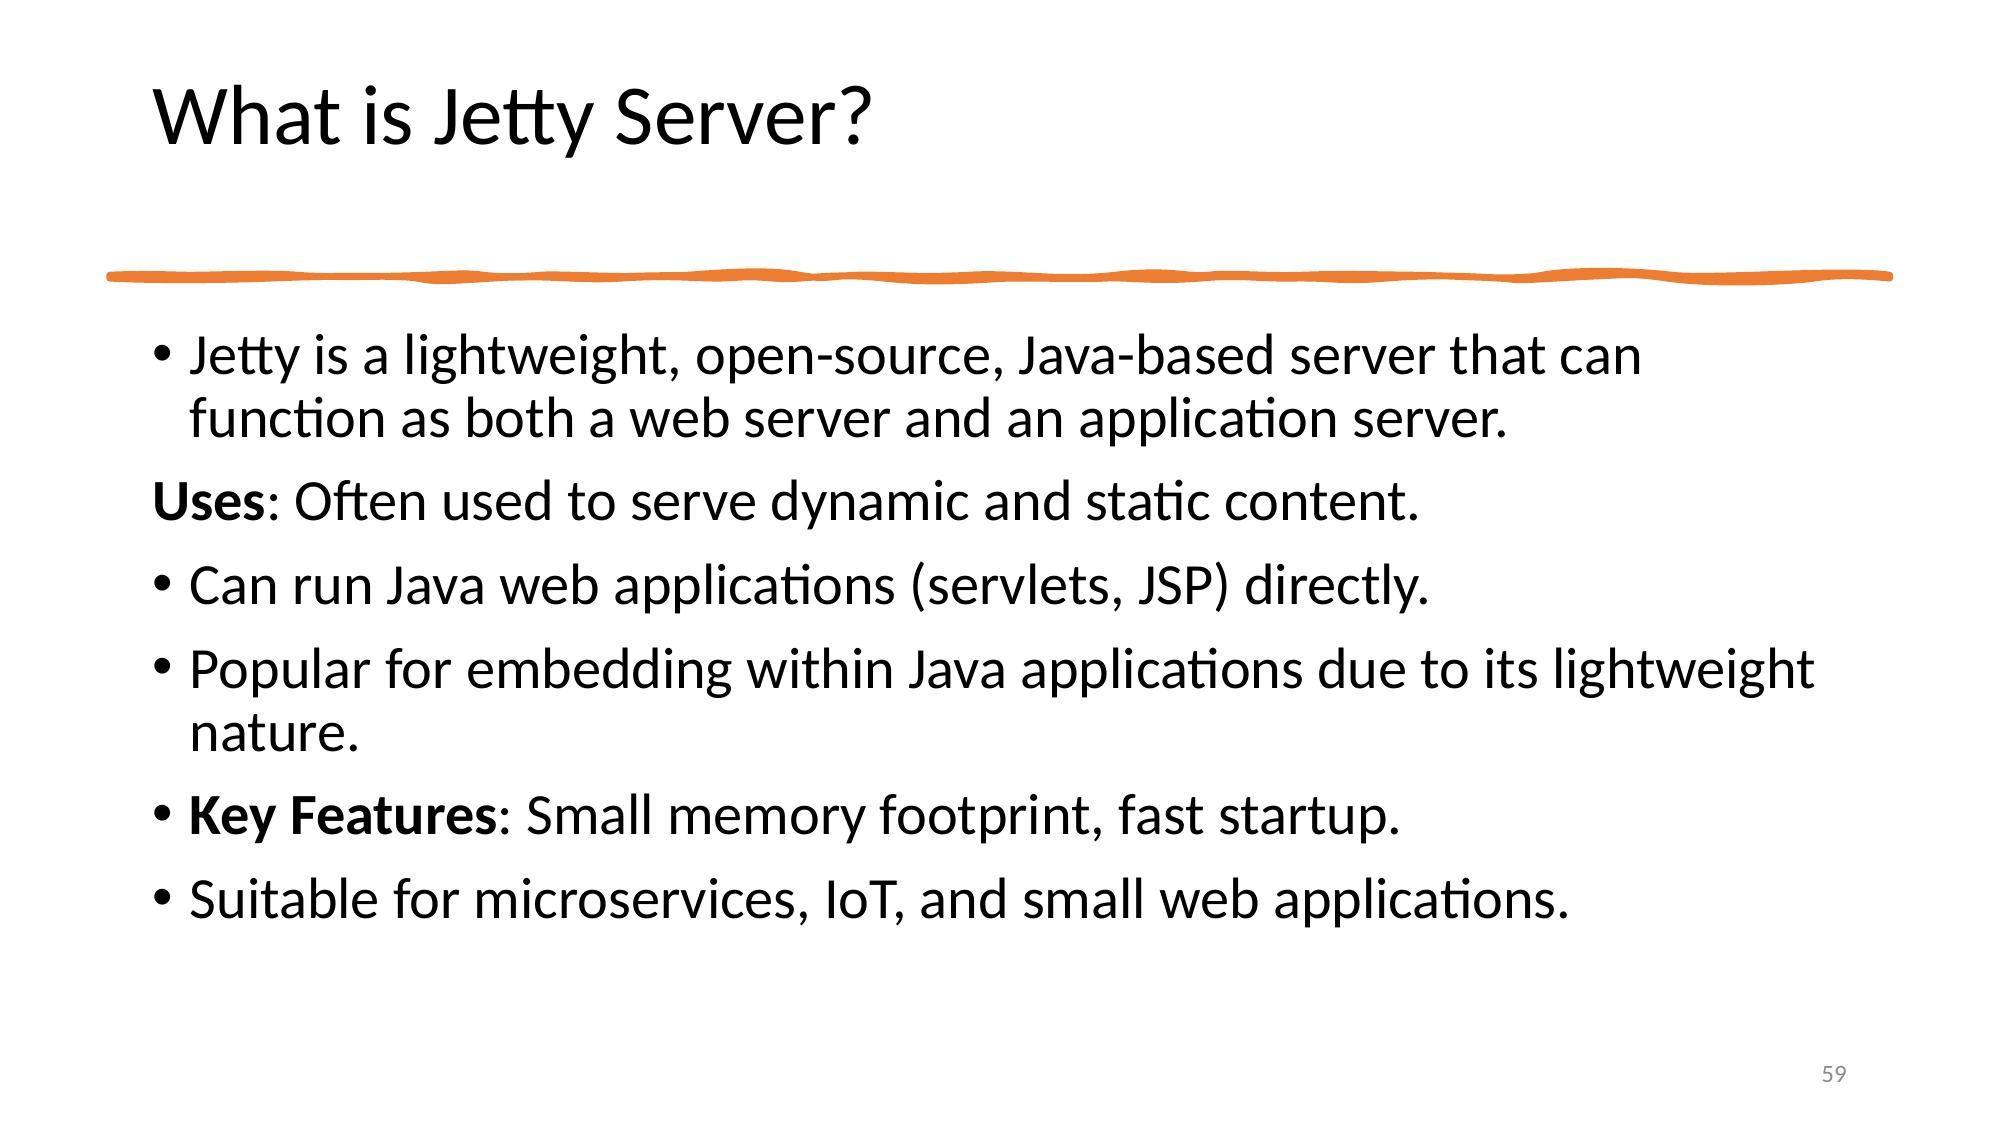

# What is Jetty Server?

Jetty is a lightweight, open-source, Java-based server that can function as both a web server and an application server.
Uses: Often used to serve dynamic and static content.
Can run Java web applications (servlets, JSP) directly.
Popular for embedding within Java applications due to its lightweight nature.
Key Features: Small memory footprint, fast startup.
Suitable for microservices, IoT, and small web applications.

59